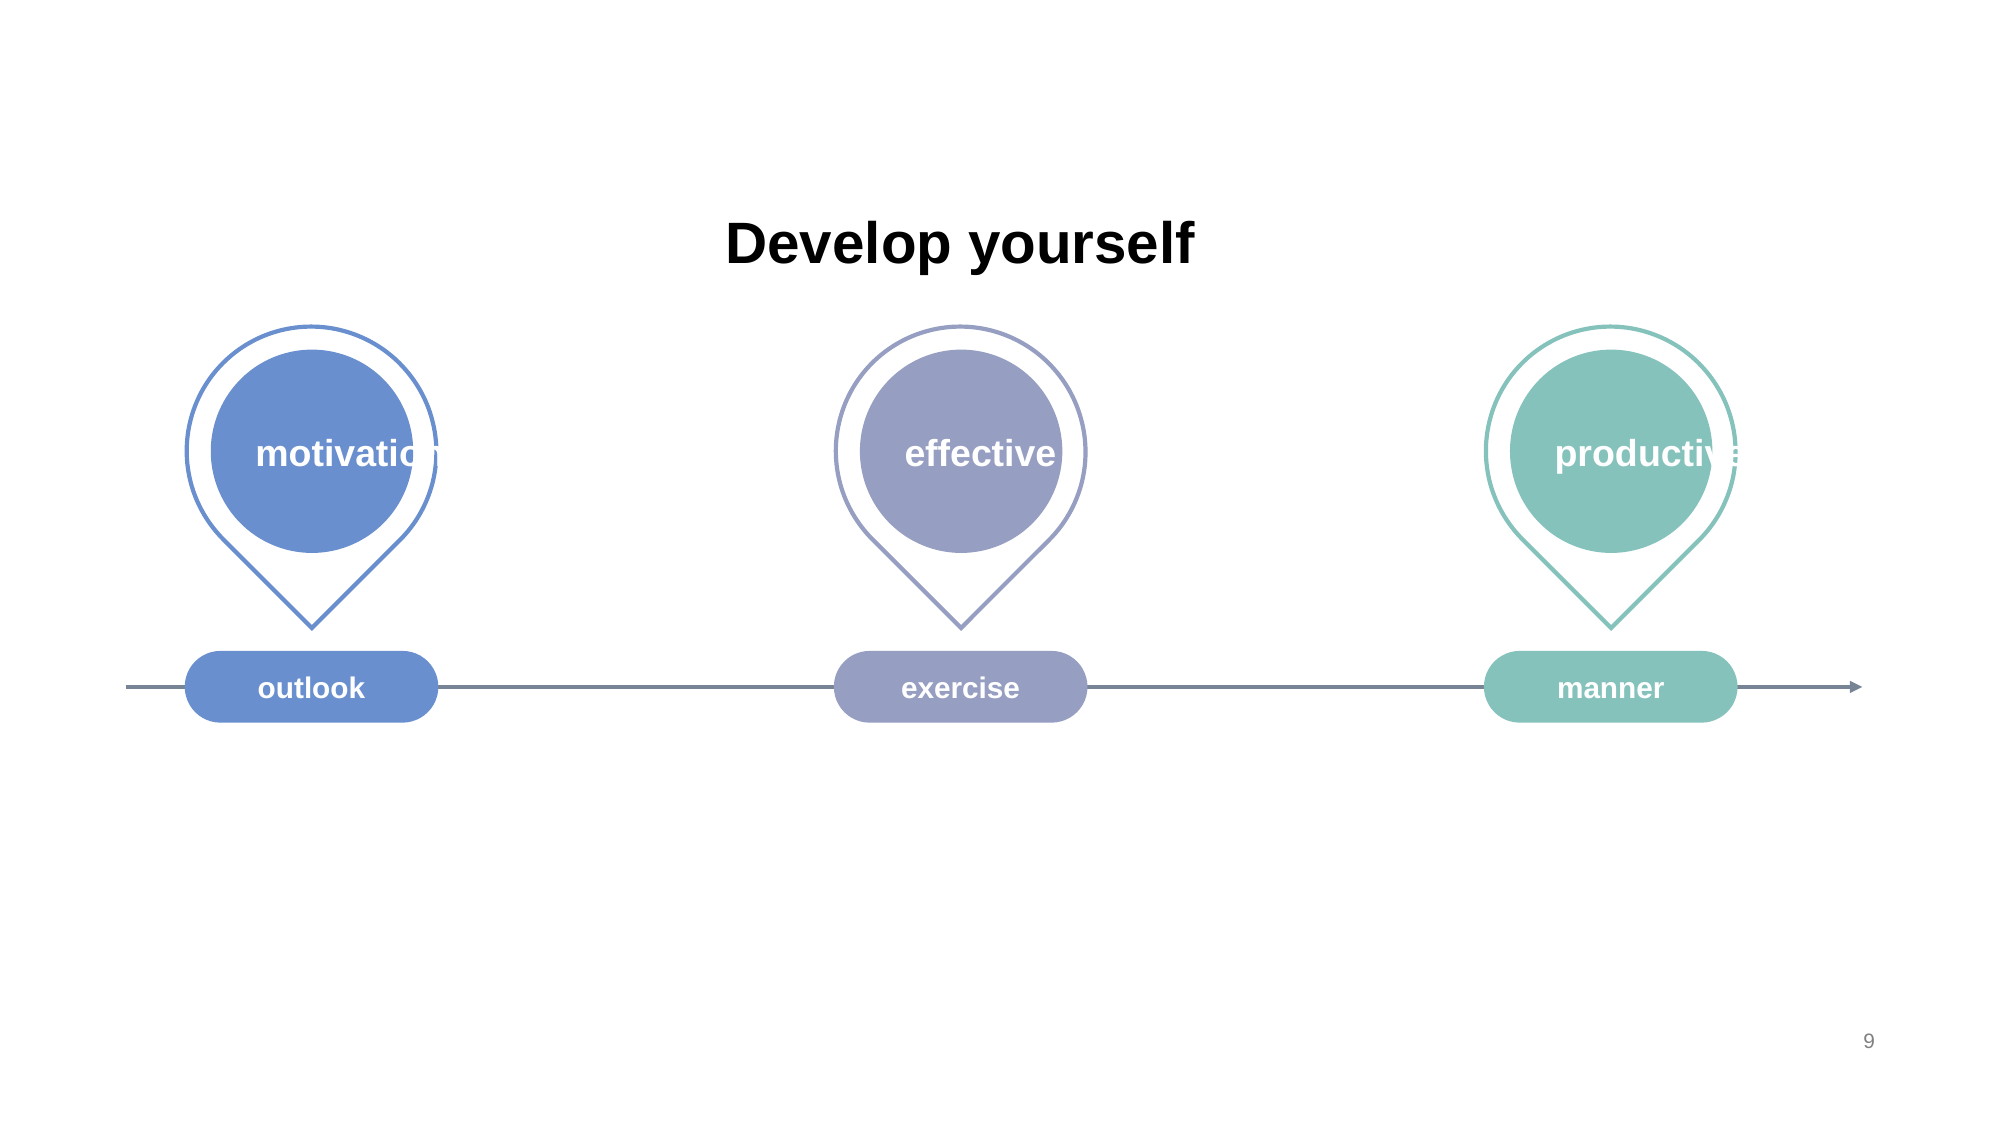

# Develop yourself

motivation

effective

productive
outlook
exercise
manner
9